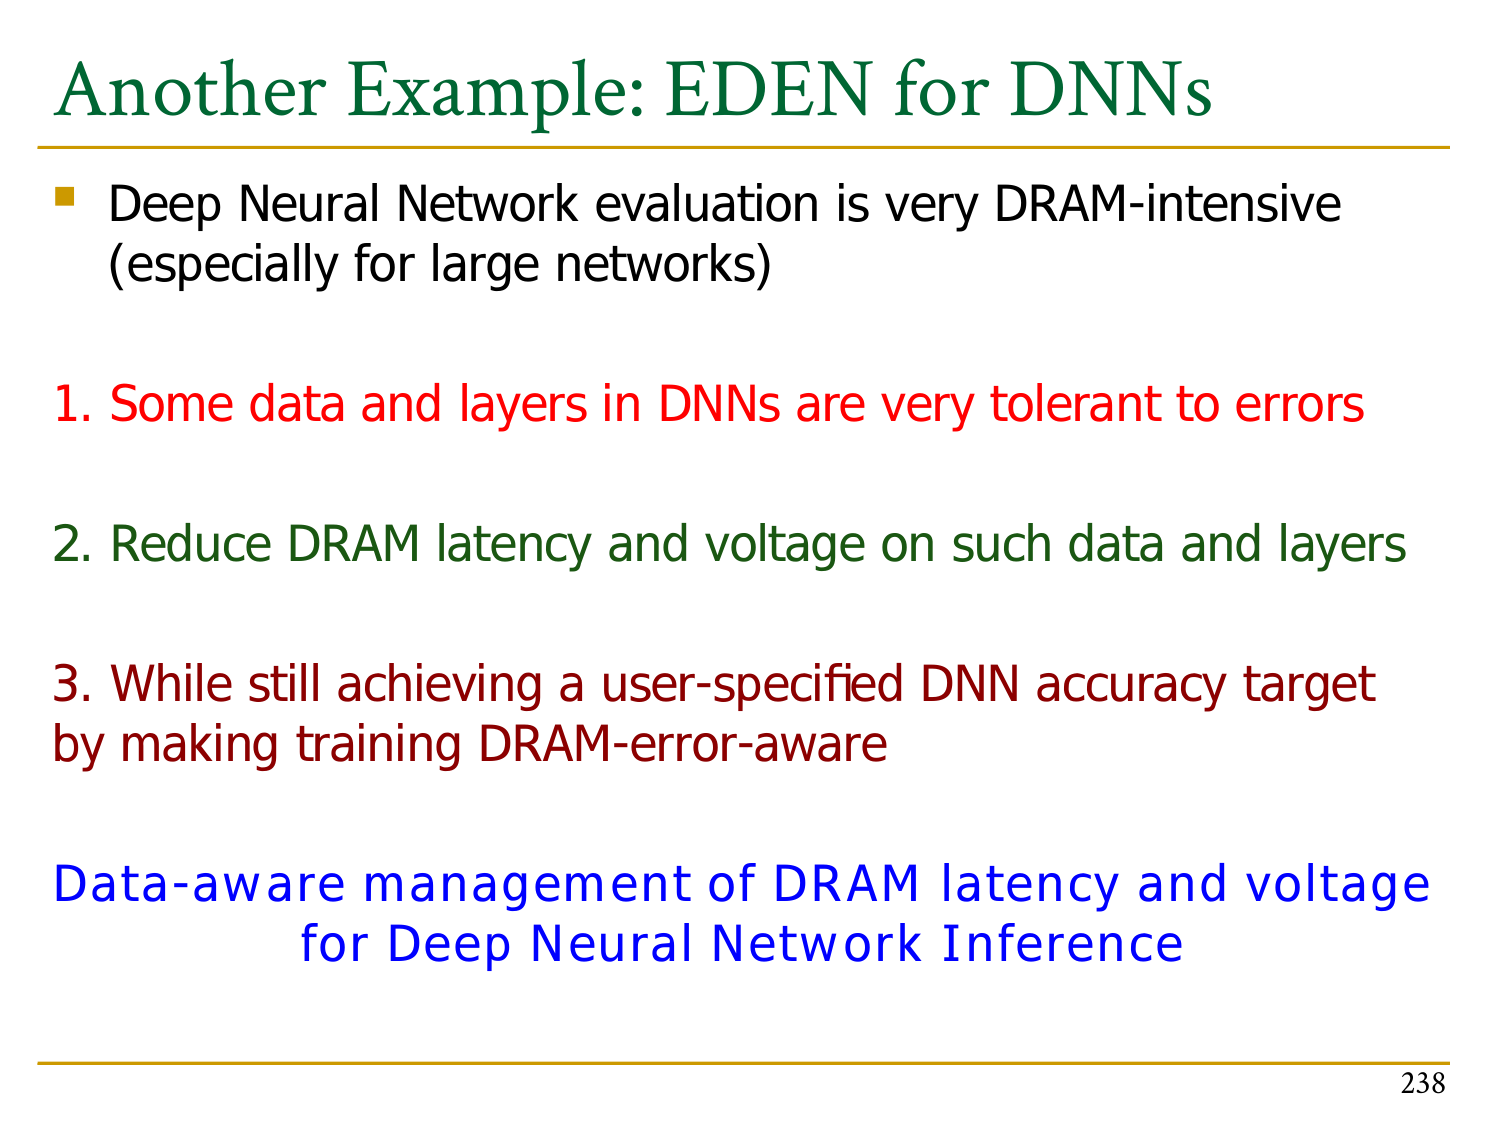

# Another Example: EDEN for DNNs
Deep Neural Network evaluation is very DRAM-intensive (especially for large networks)

1. Some data and layers in DNNs are very tolerant to errors

2. Reduce DRAM latency and voltage on such data and layers

3. While still achieving a user-specified DNN accuracy target by making training DRAM-error-aware

Data-aware management of DRAM latency and voltage for Deep Neural Network Inference
238